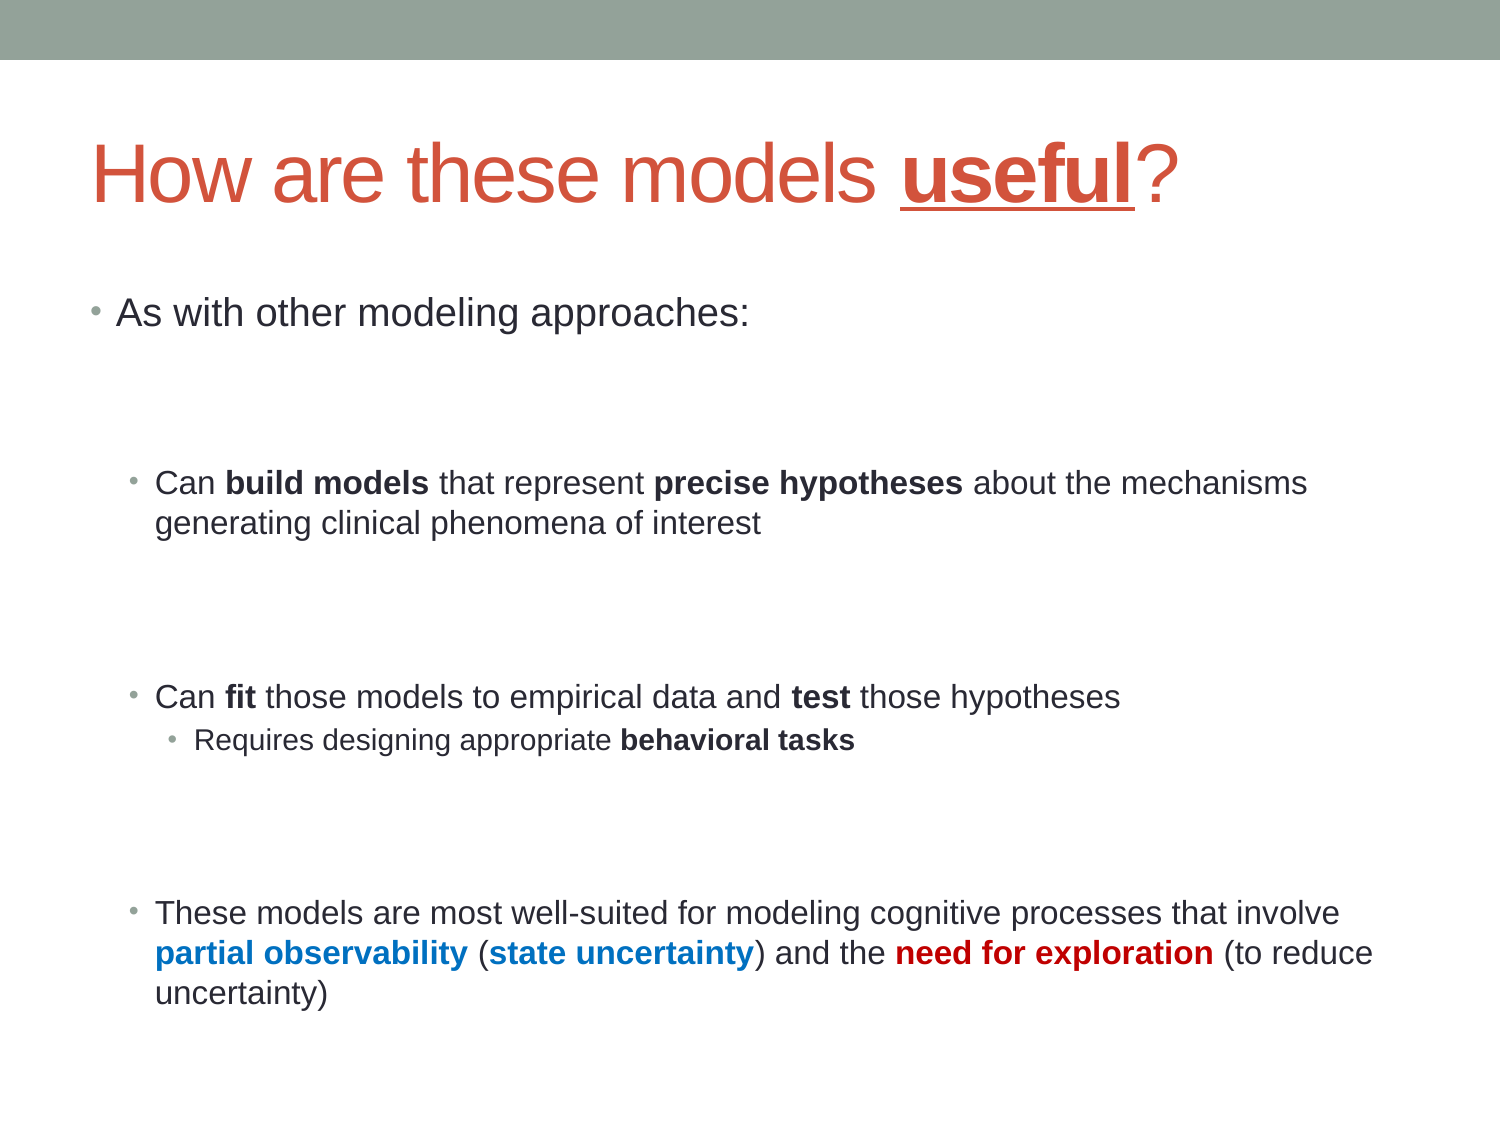

# How are these models useful?
As with other modeling approaches:

Can build models that represent precise hypotheses about the mechanisms generating clinical phenomena of interest

Can fit those models to empirical data and test those hypotheses
Requires designing appropriate behavioral tasks

These models are most well-suited for modeling cognitive processes that involve partial observability (state uncertainty) and the need for exploration (to reduce uncertainty)